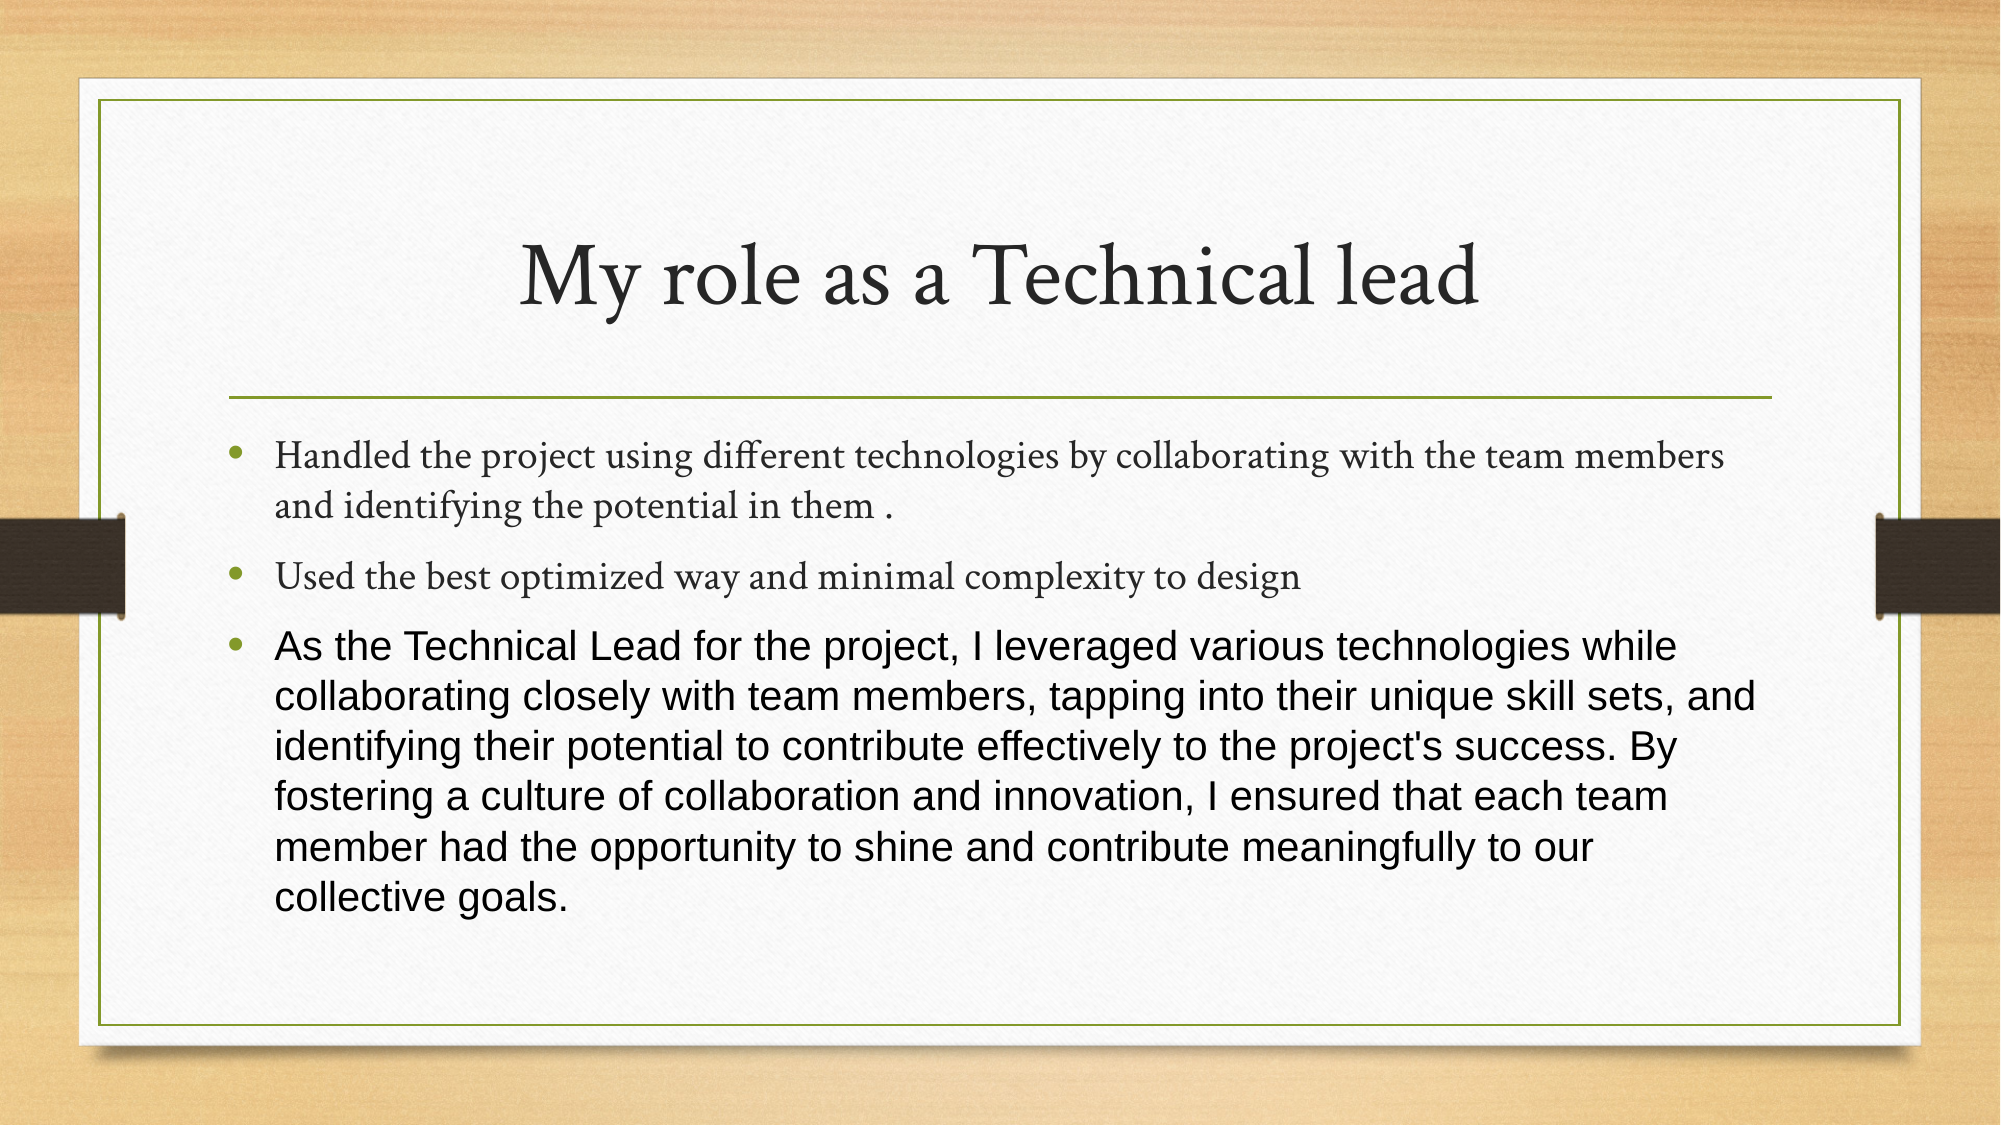

# My role as a Technical lead
Handled the project using different technologies by collaborating with the team members and identifying the potential in them .
Used the best optimized way and minimal complexity to design
As the Technical Lead for the project, I leveraged various technologies while collaborating closely with team members, tapping into their unique skill sets, and identifying their potential to contribute effectively to the project's success. By fostering a culture of collaboration and innovation, I ensured that each team member had the opportunity to shine and contribute meaningfully to our collective goals.